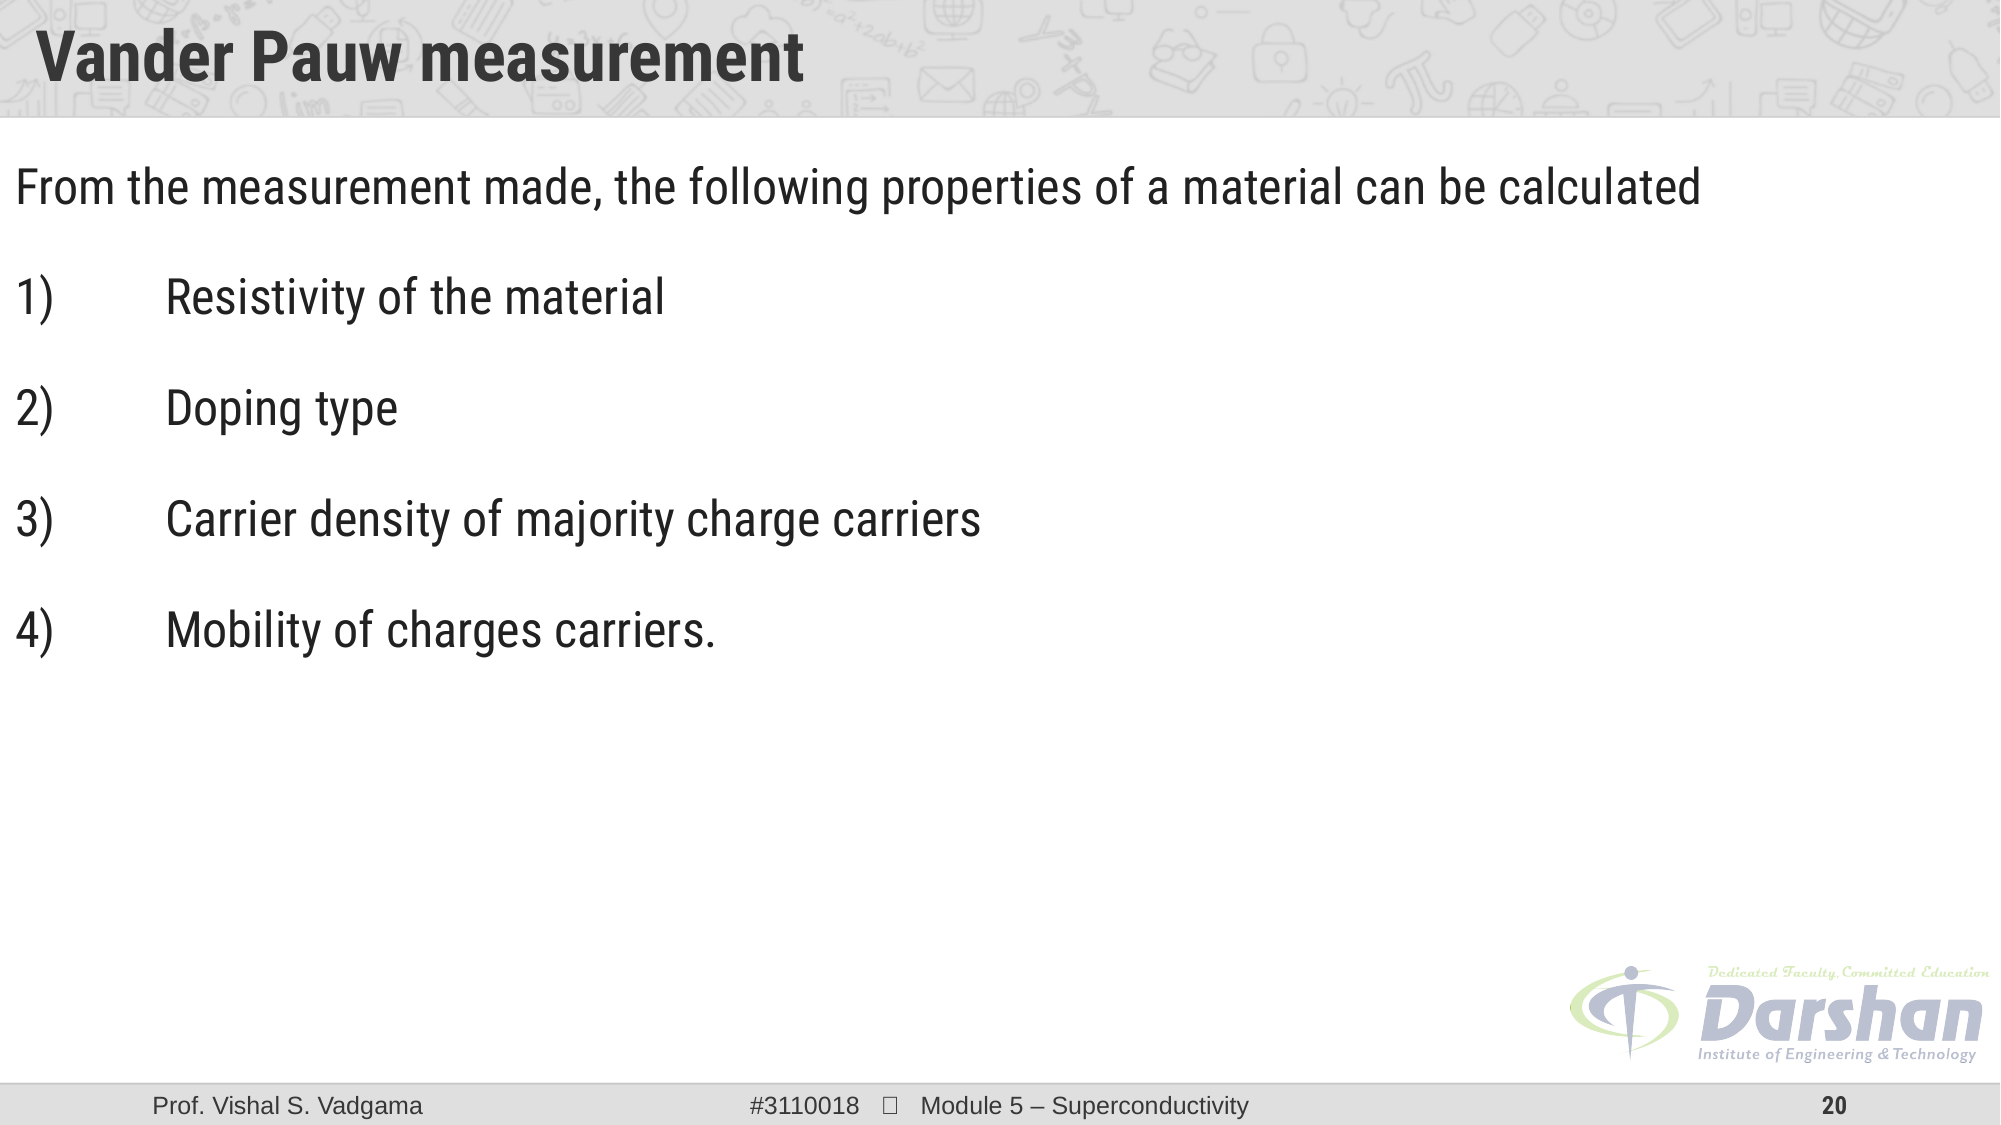

# Vander Pauw measurement
From the measurement made, the following properties of a material can be calculated
1)	Resistivity of the material
2)	Doping type
3)	Carrier density of majority charge carriers
4)	Mobility of charges carriers.